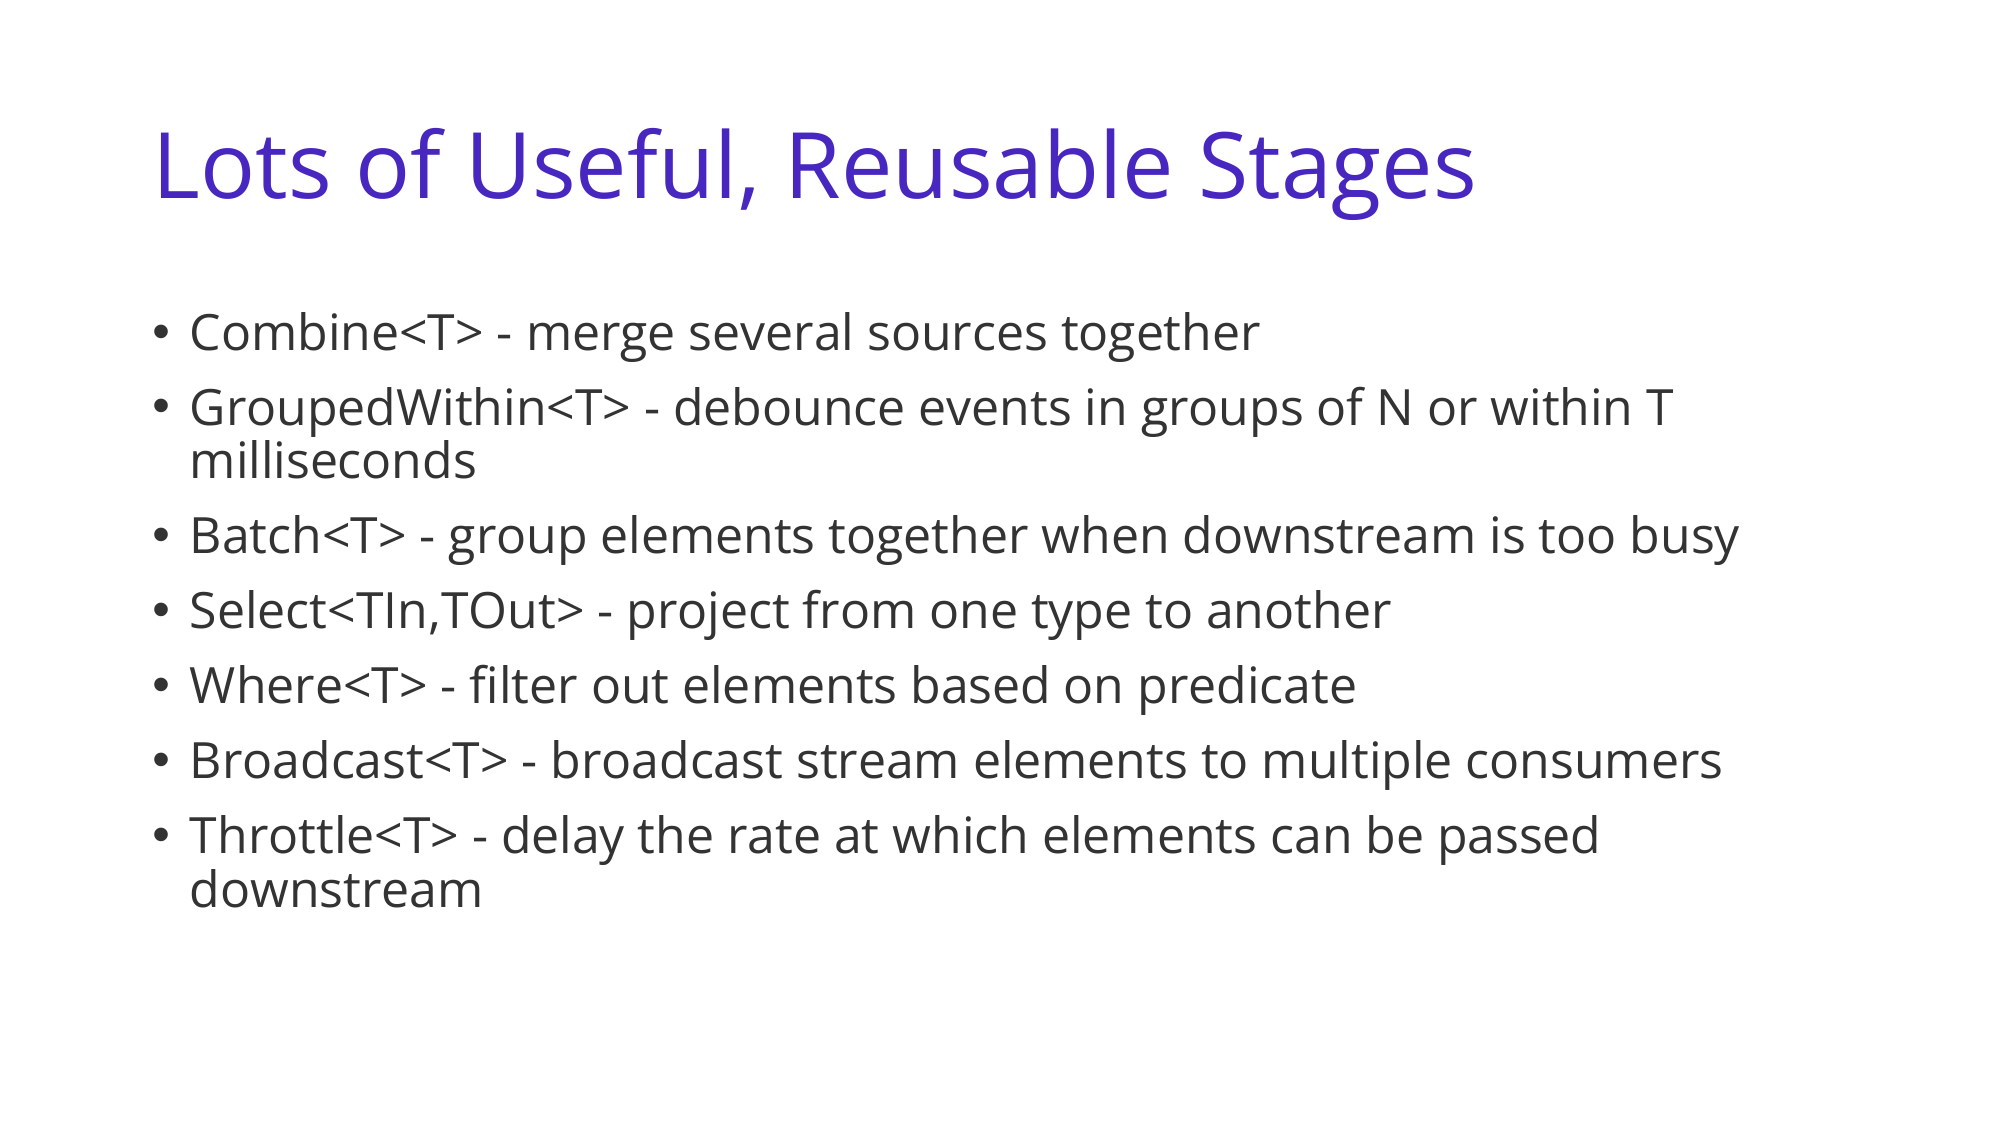

# Lots of Useful, Reusable Stages
Combine<T> - merge several sources together
GroupedWithin<T> - debounce events in groups of N or within T milliseconds
Batch<T> - group elements together when downstream is too busy
Select<TIn,TOut> - project from one type to another
Where<T> - filter out elements based on predicate
Broadcast<T> - broadcast stream elements to multiple consumers
Throttle<T> - delay the rate at which elements can be passed downstream